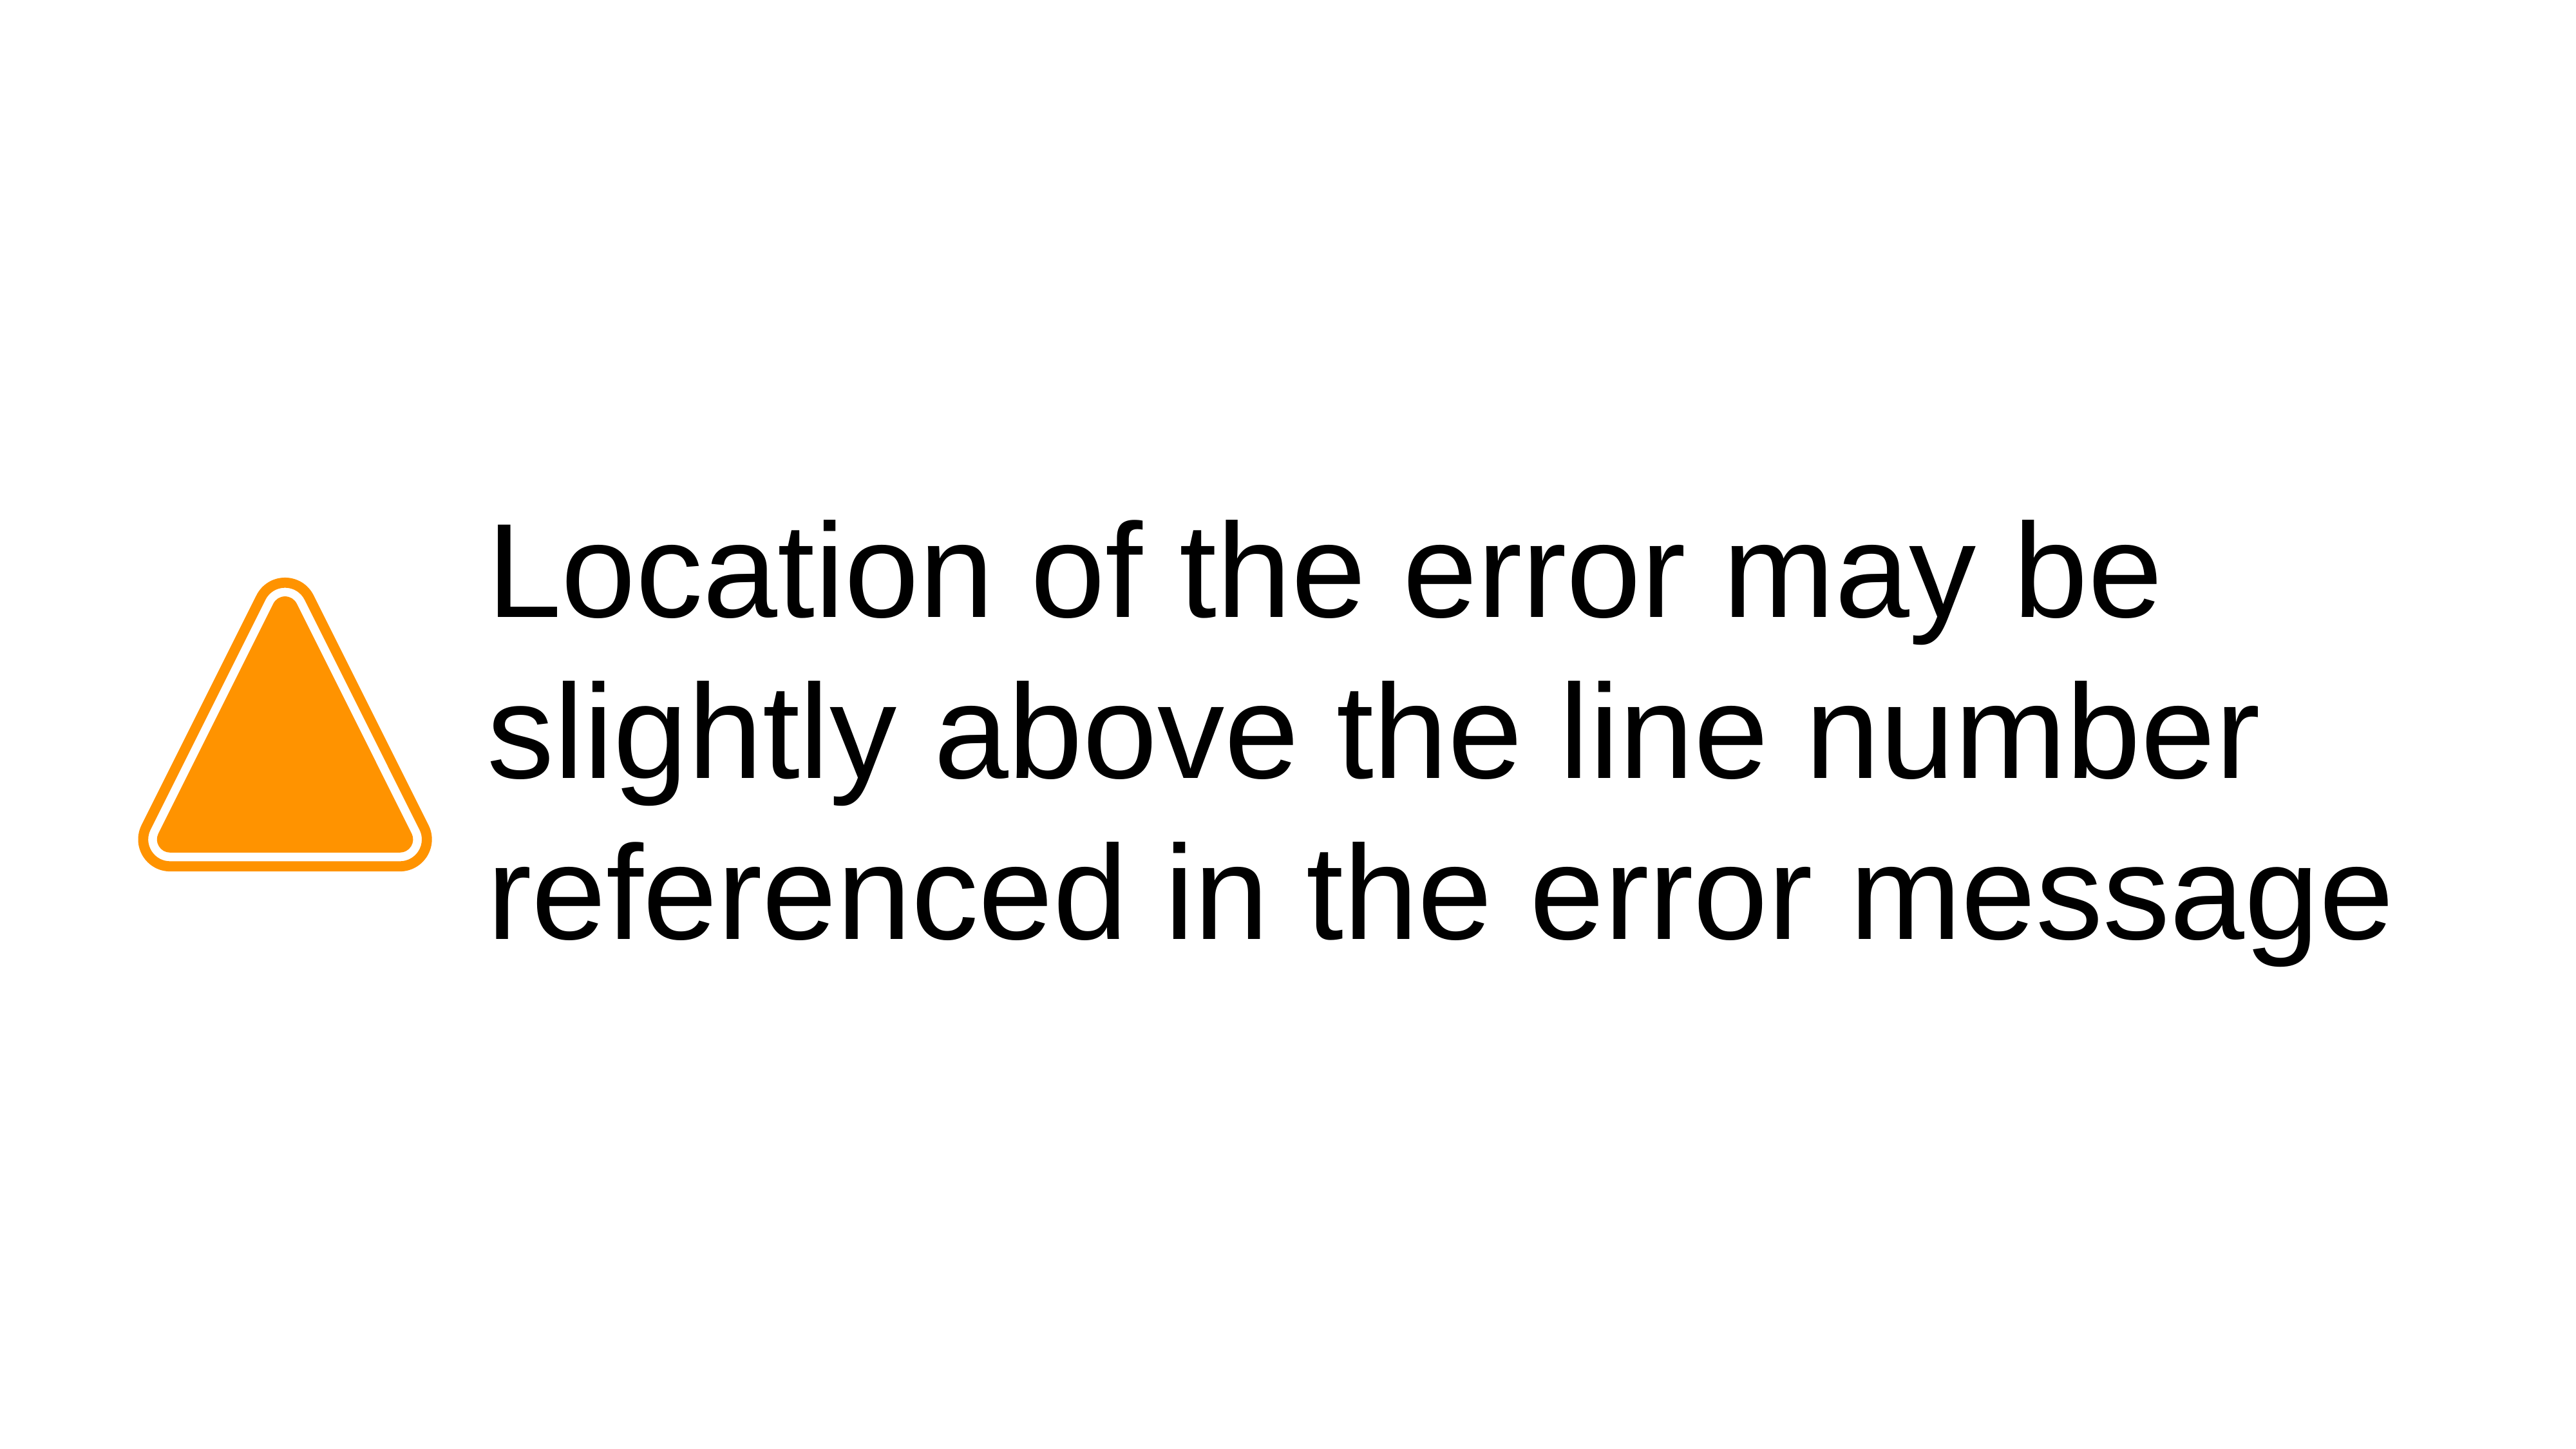

Location of the error may be slightly above the line number referenced in the error message